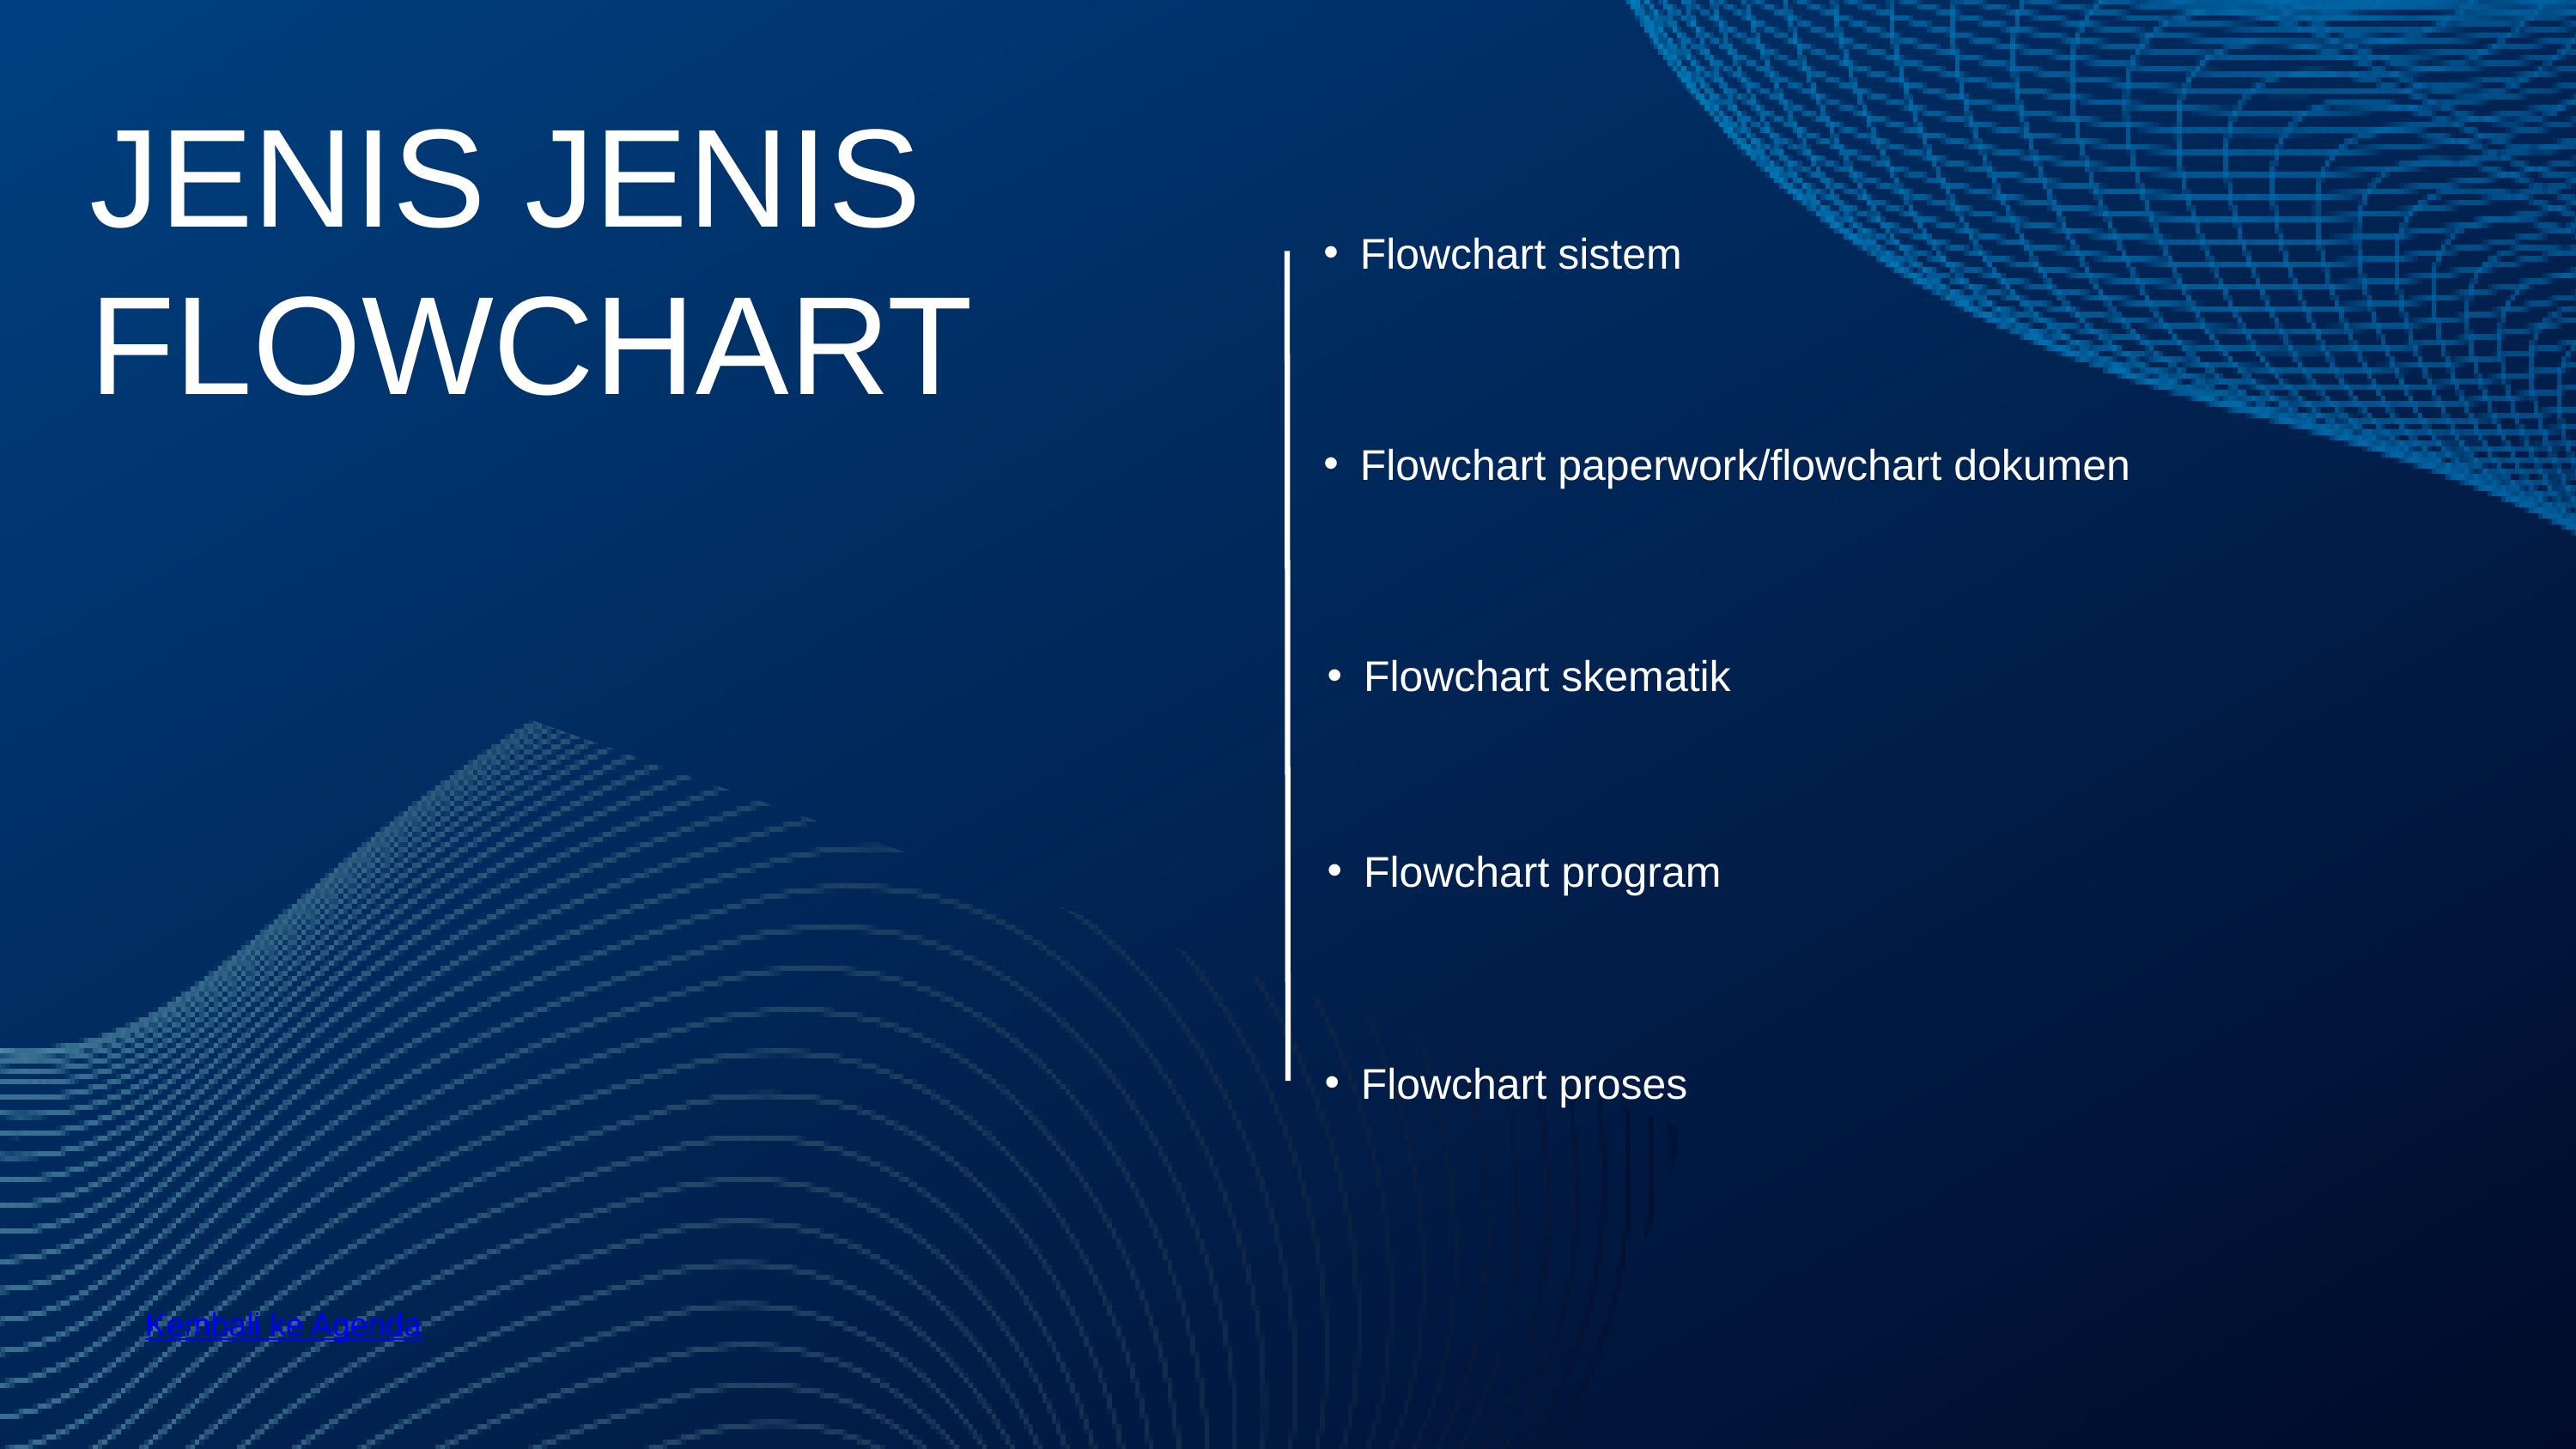

JENIS JENIS FLOWCHART
Flowchart sistem

Flowchart paperwork/flowchart dokumen
Flowchart skematik

Flowchart program
Flowchart proses
Kembali ke Agenda